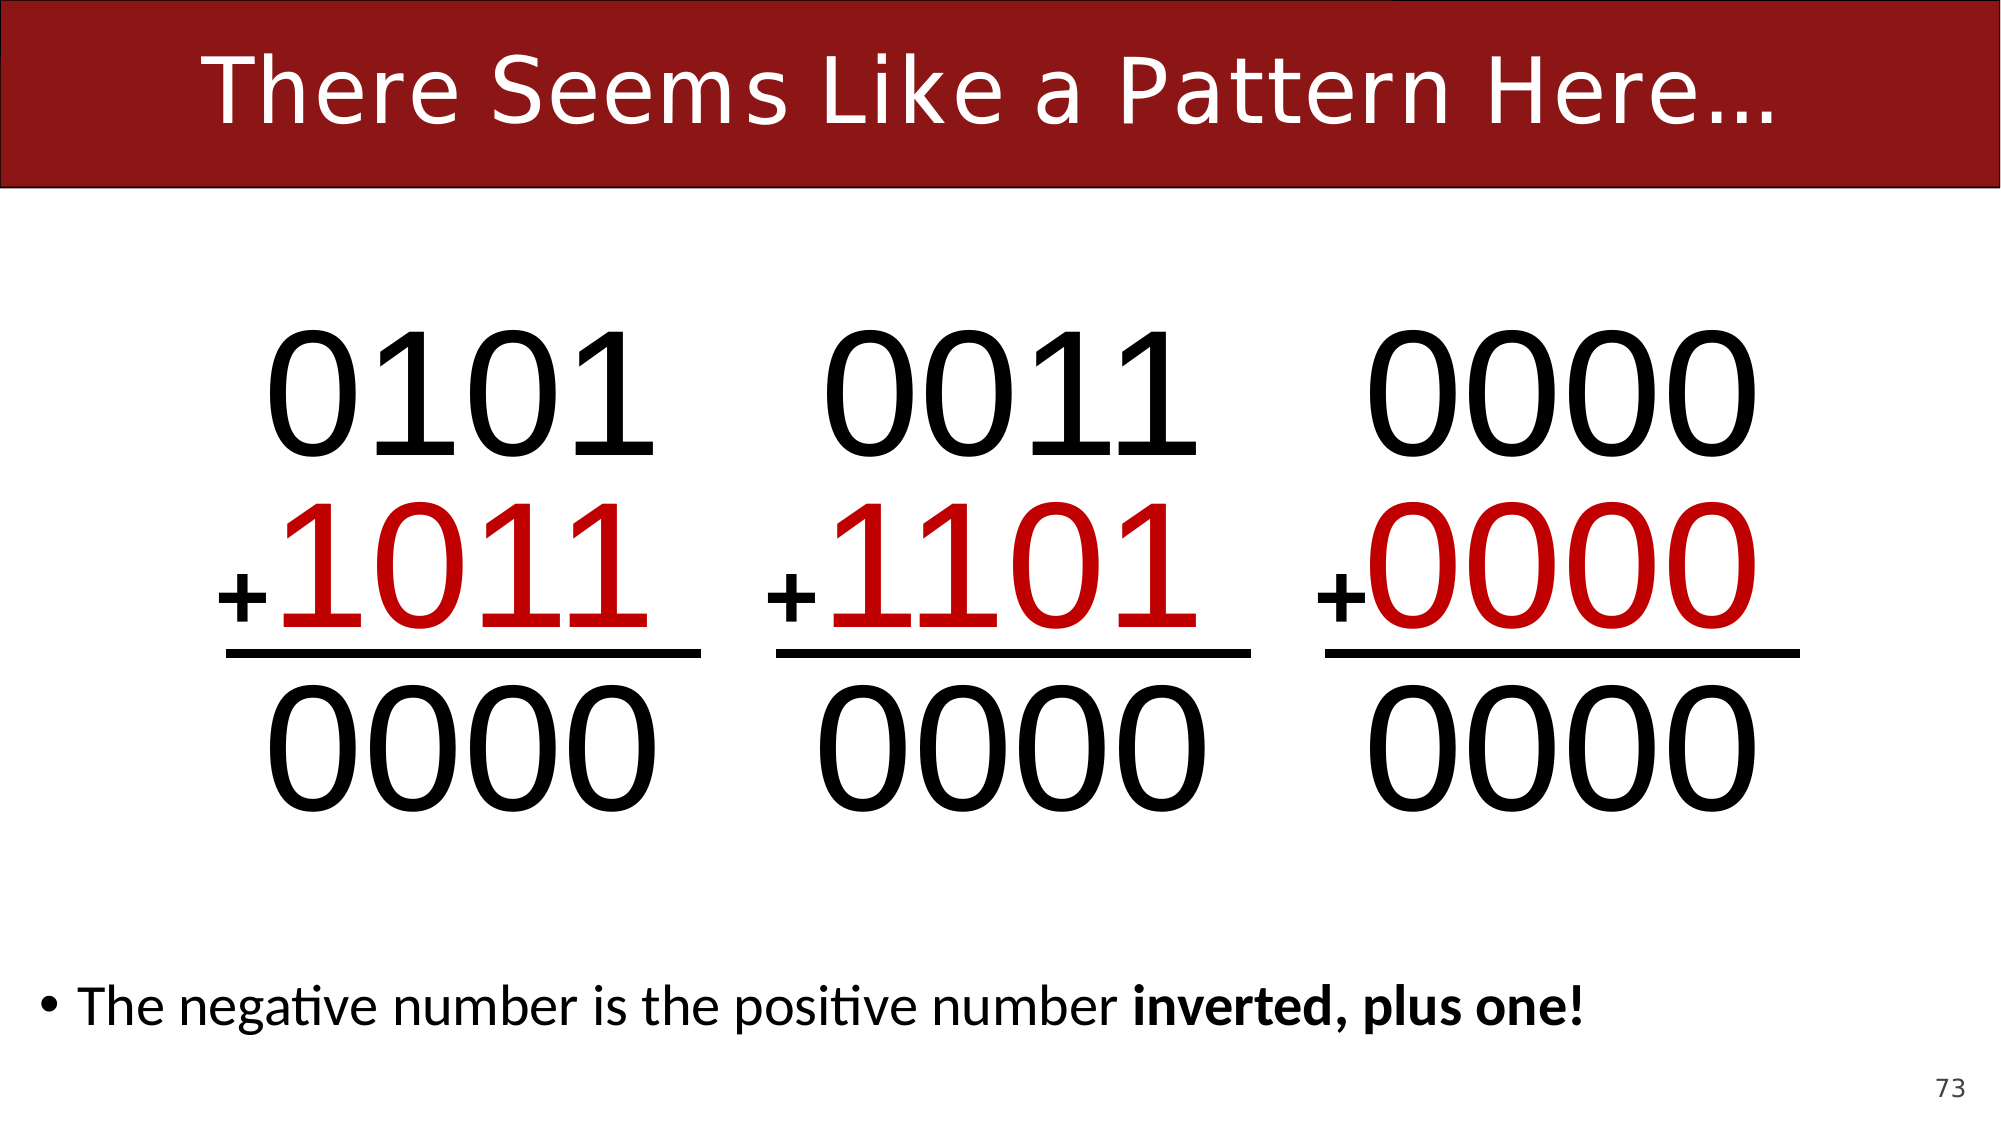

# There Seems Like a Pattern Here…
0101
0011
0000
1011
1101
0000
+
+
+
0000
0000
0000
The negative number is the positive number inverted, plus one!